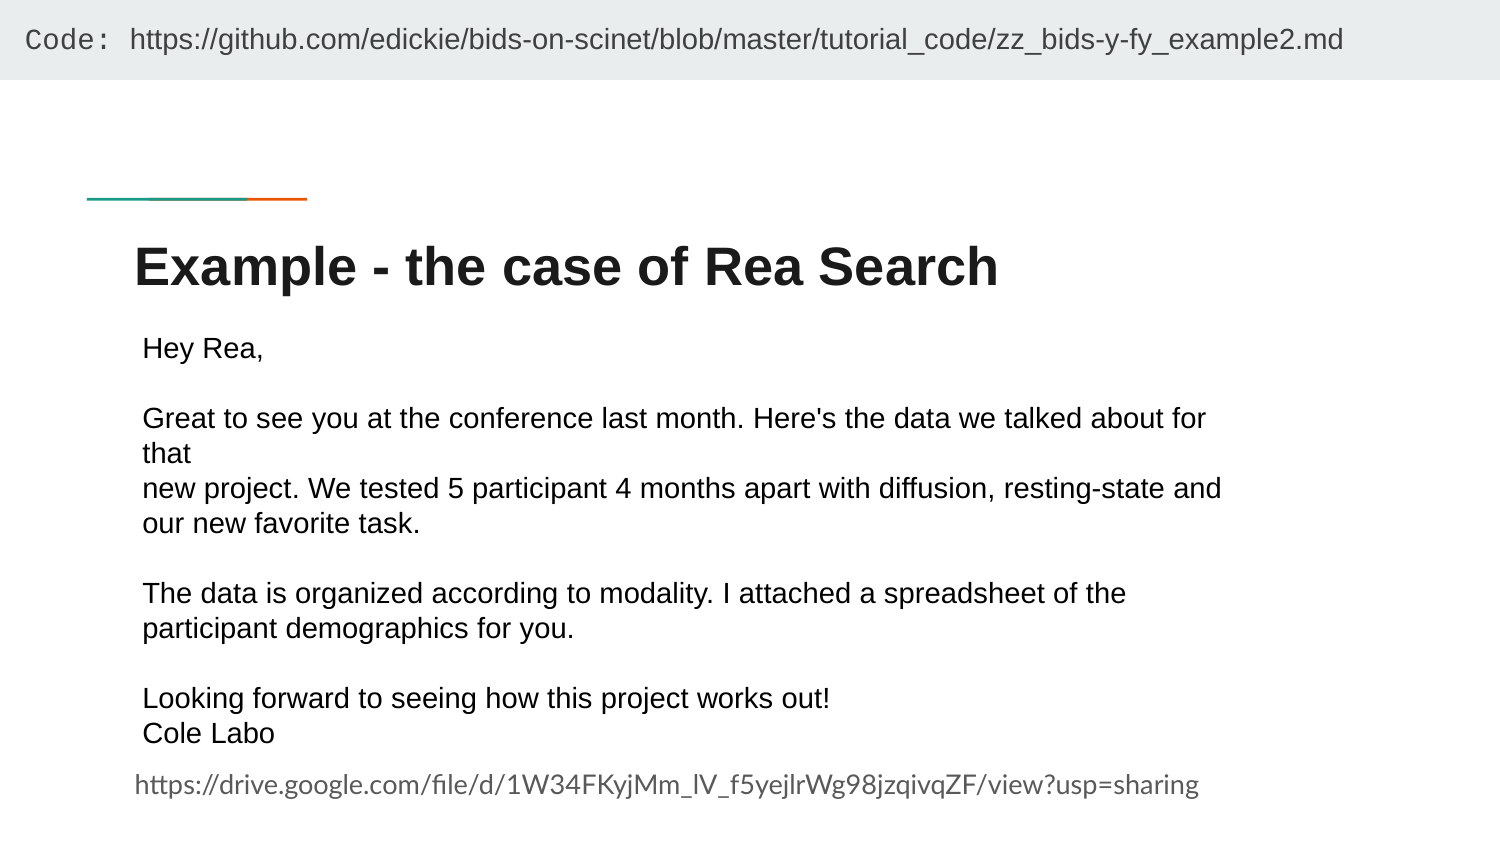

Code: https://github.com/edickie/bids-on-scinet/blob/master/tutorial_code/zz_bids-y-fy_example2.md

# Example - the case of Rea Search
Hey Rea,

Great to see you at the conference last month. Here's the data we talked about for that
new project. We tested 5 participant 4 months apart with diffusion, resting-state and our new favorite task.

The data is organized according to modality. I attached a spreadsheet of the participant demographics for you.

Looking forward to seeing how this project works out!
Cole Labo
https://drive.google.com/file/d/1W34FKyjMm_lV_f5yejlrWg98jzqivqZF/view?usp=sharing